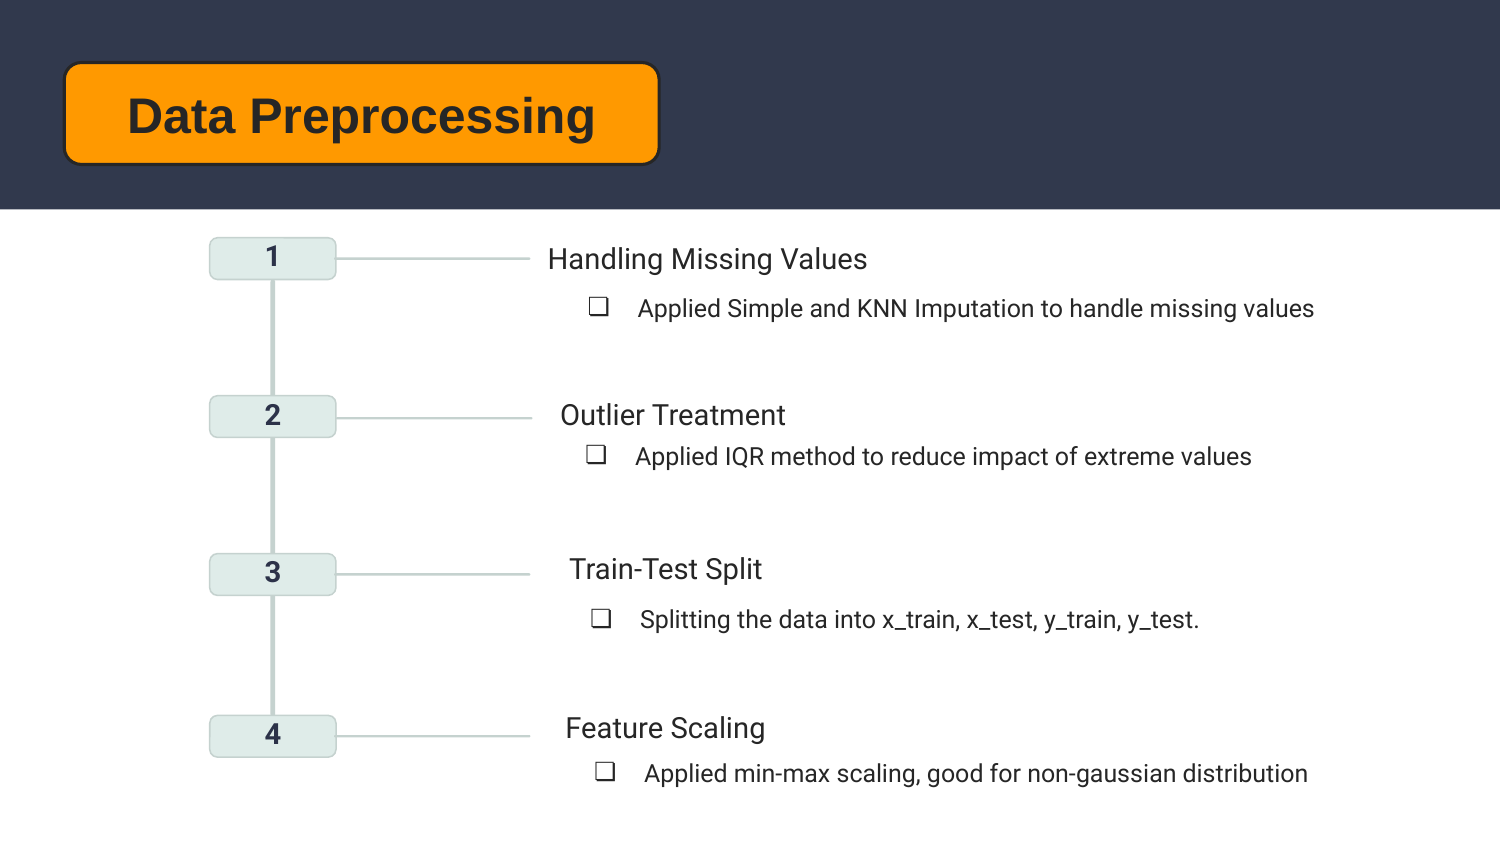

Data Preprocessing
Handling Missing Values

1

Applied Simple and KNN Imputation to handle missing values

Outlier Treatment

2

Applied IQR method to reduce impact of extreme values
Train-Test Split

3

Splitting the data into x_train, x_test, y_train, y_test.
Feature Scaling

4

Applied min-max scaling, good for non-gaussian distribution